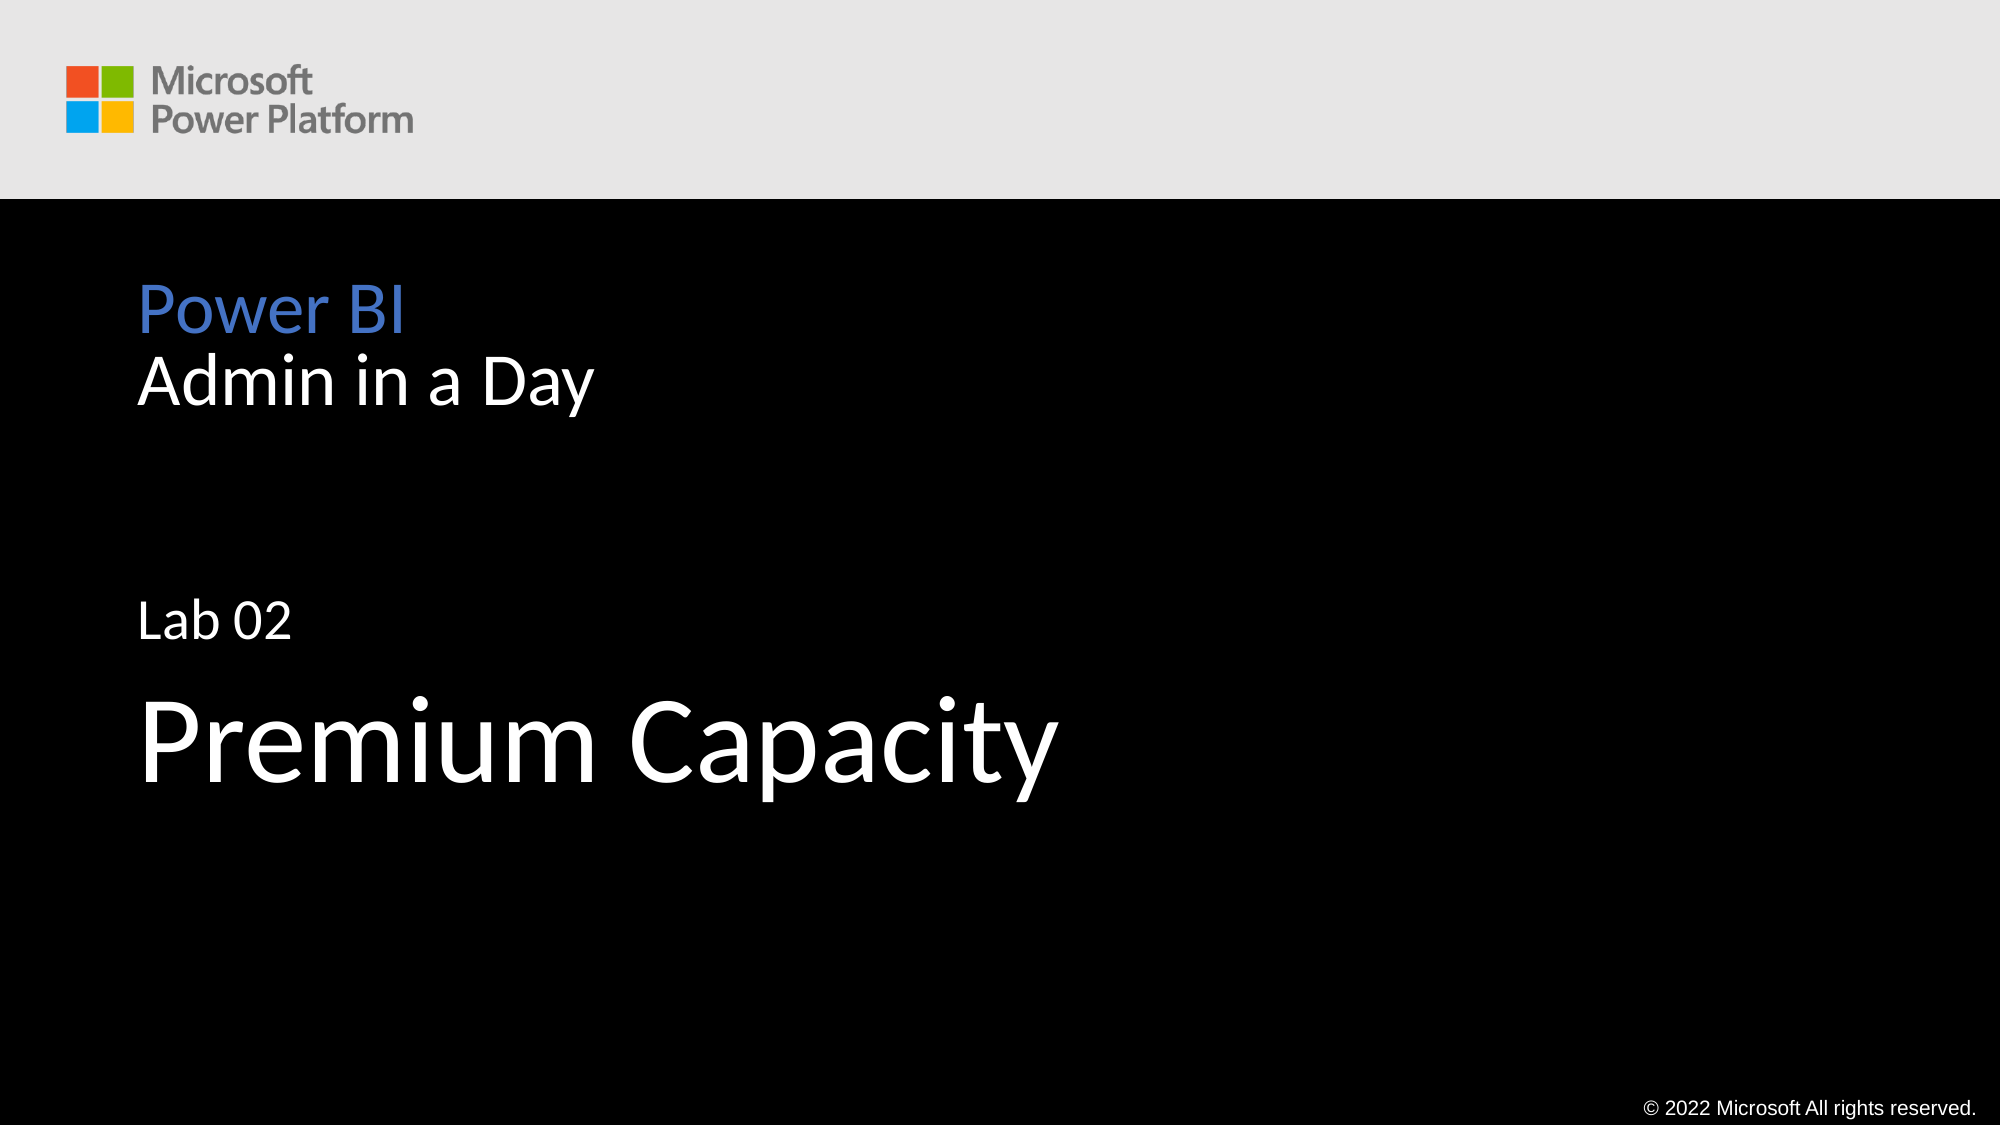

# Power BI Admin in a Day
Lab 02 ​
Premium Capacity​
© 2022 Microsoft All rights reserved.